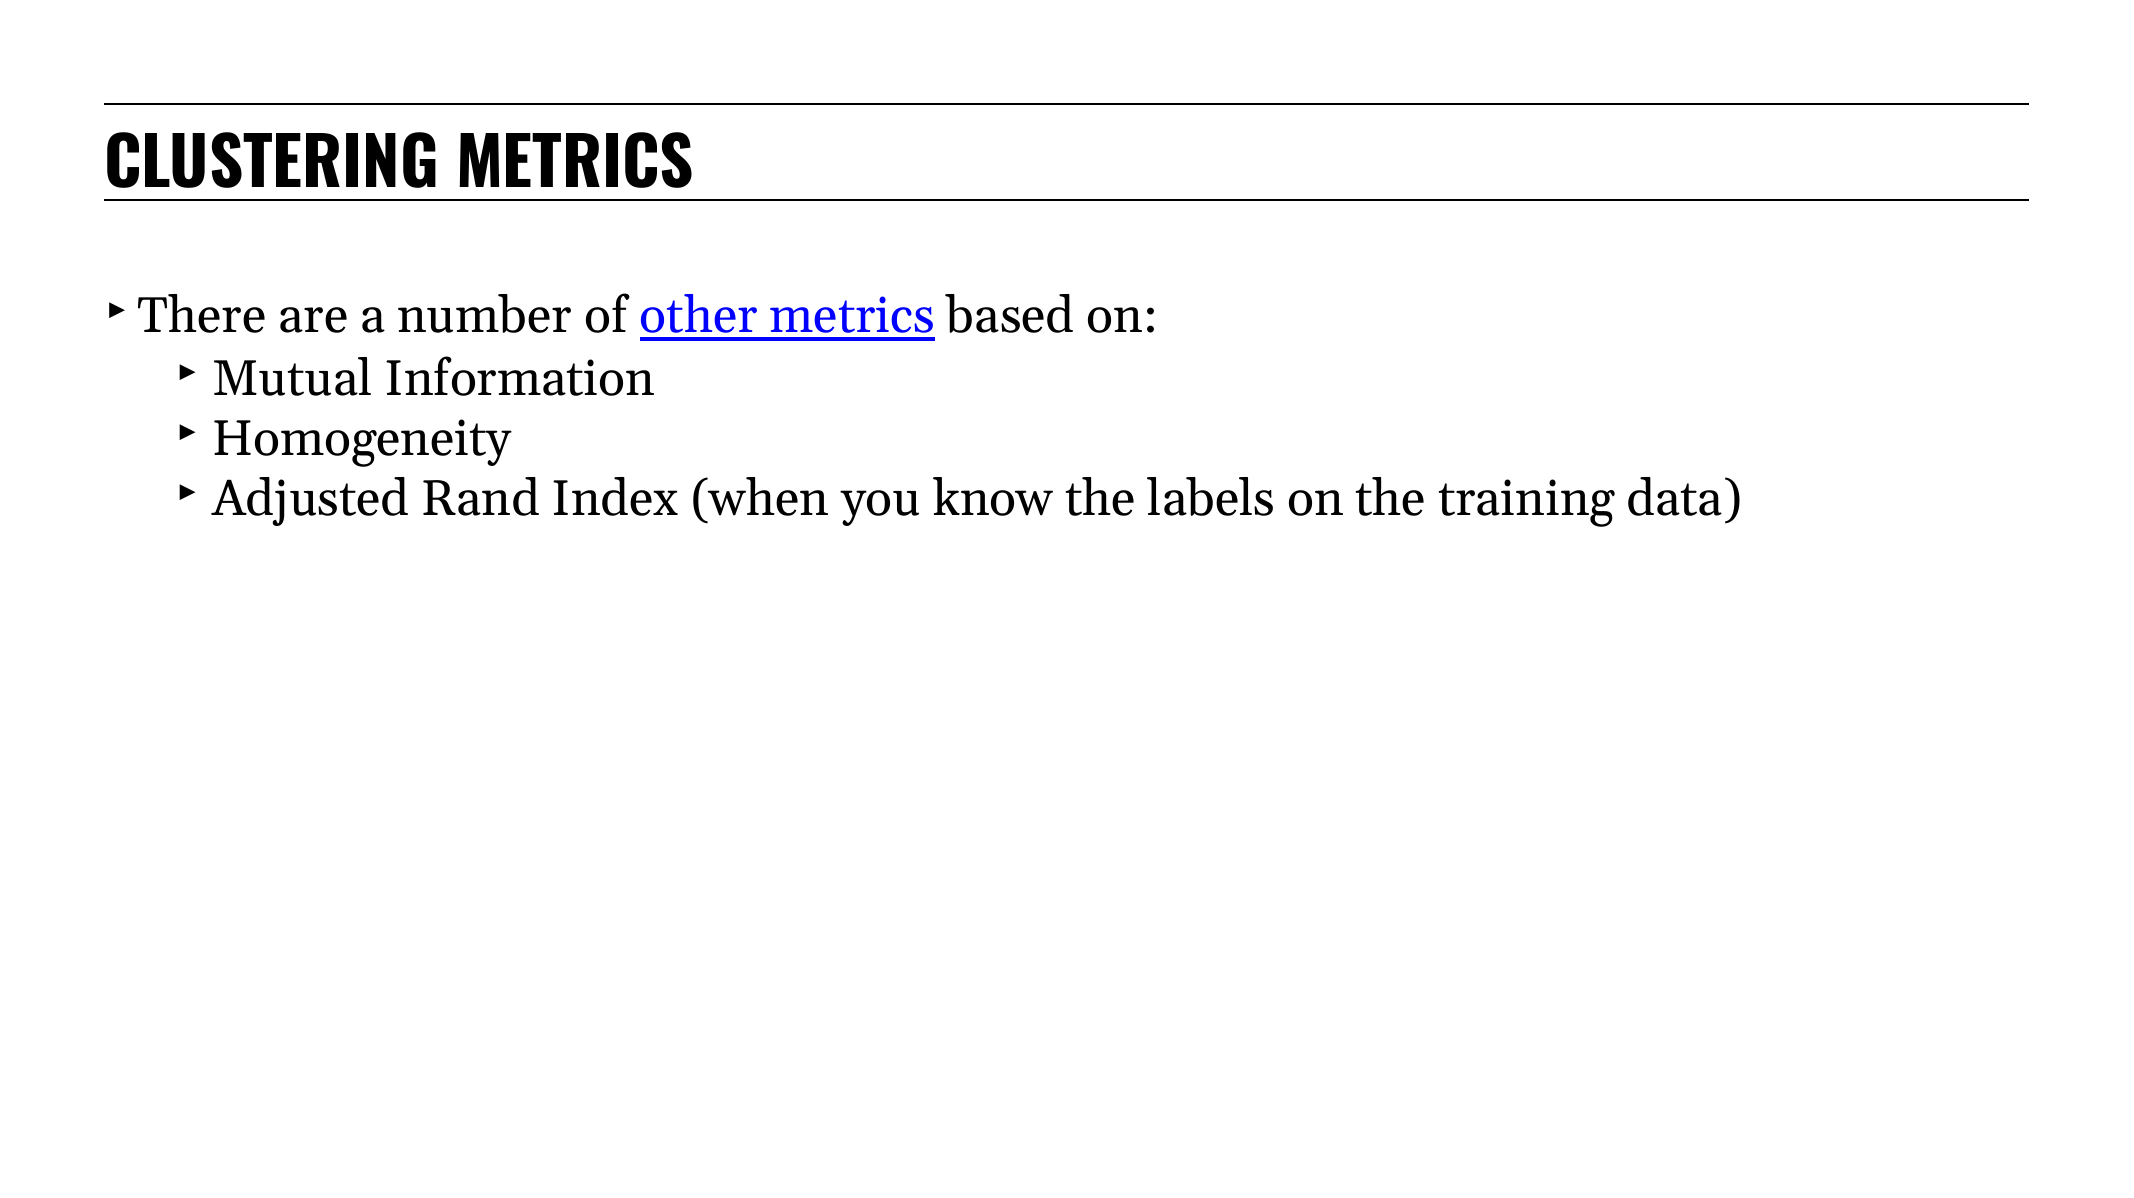

CLUSTERING METRICS

There are a number of other metrics based on:
Mutual Information
Homogeneity
Adjusted Rand Index (when you know the labels on the training data)